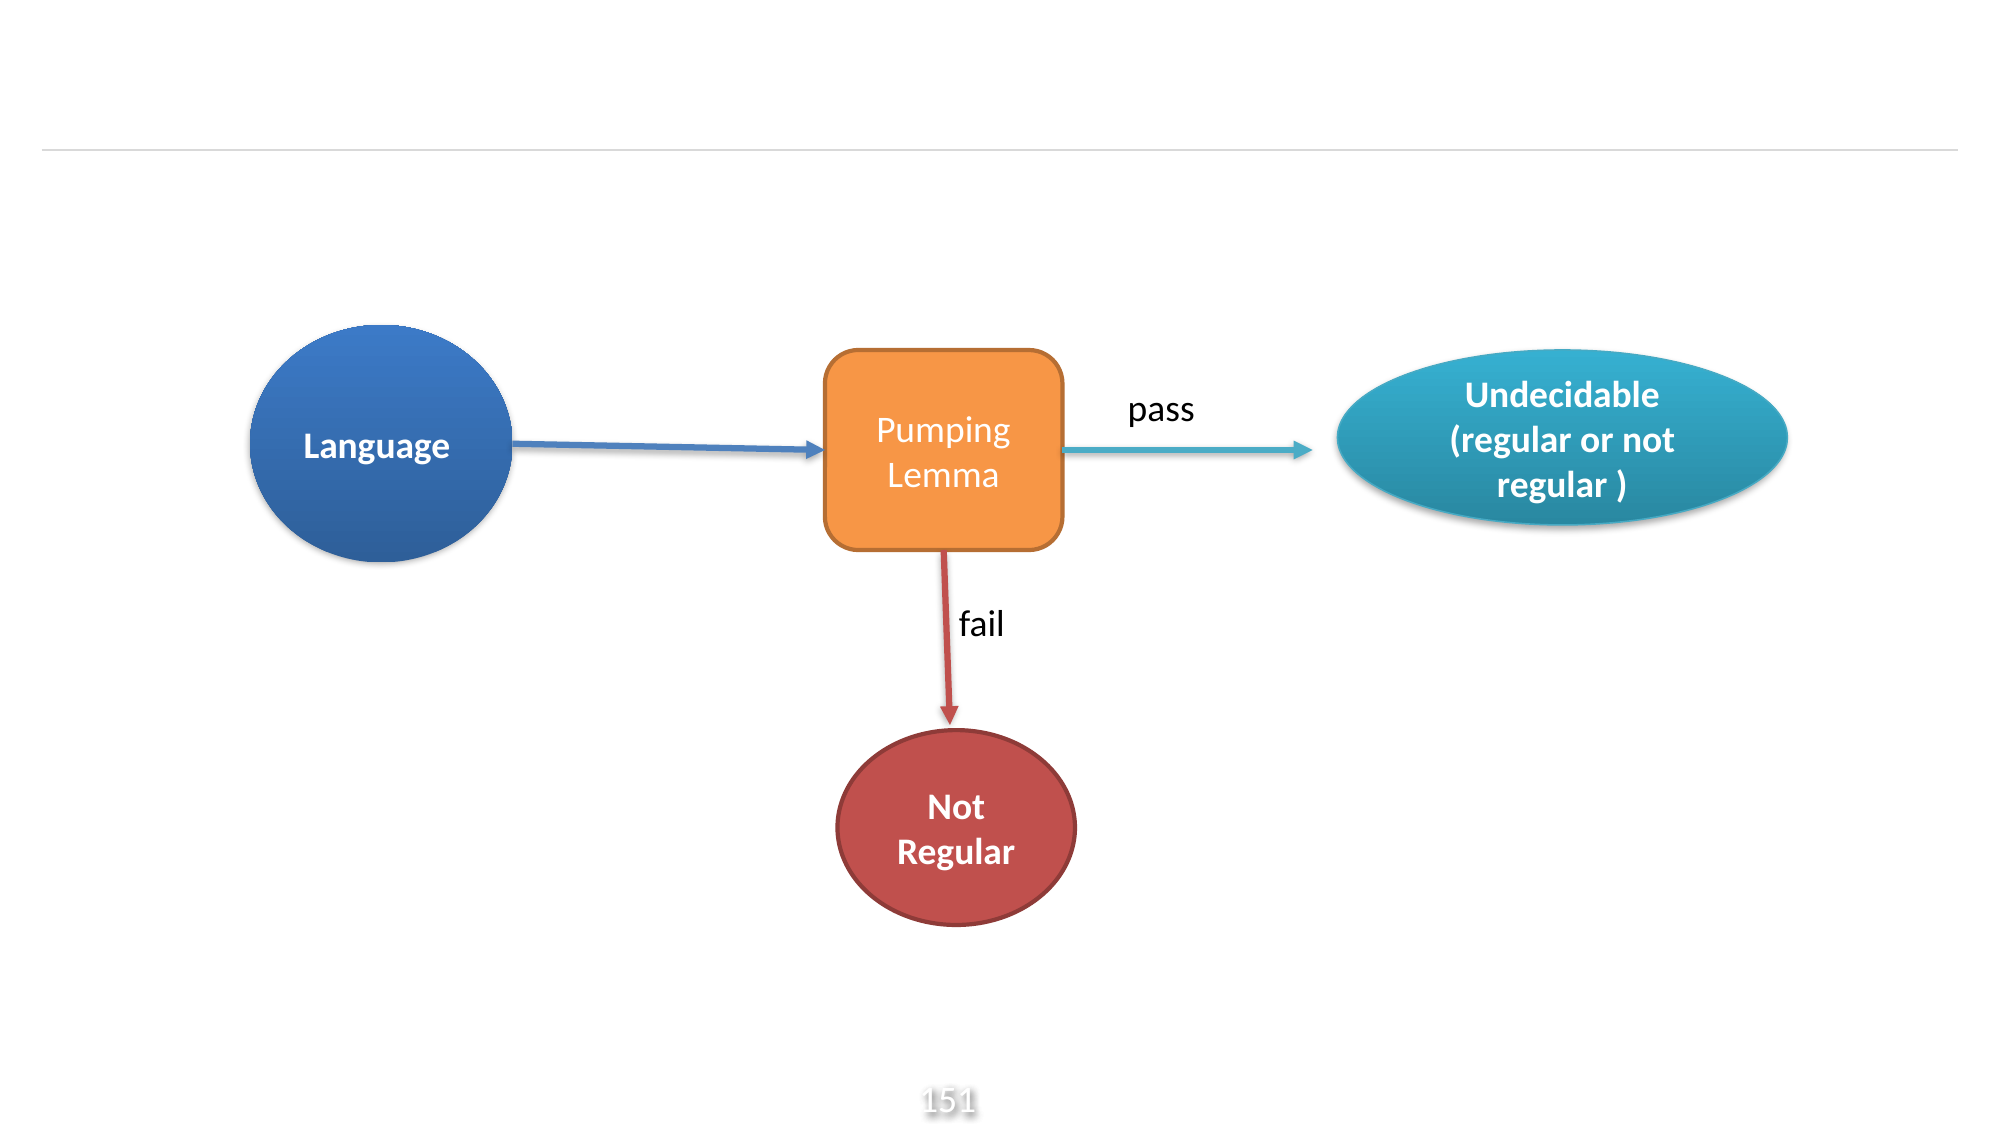

#
Language
Pumping Lemma
Undecidable
(regular or not regular )
pass
fail
Not Regular